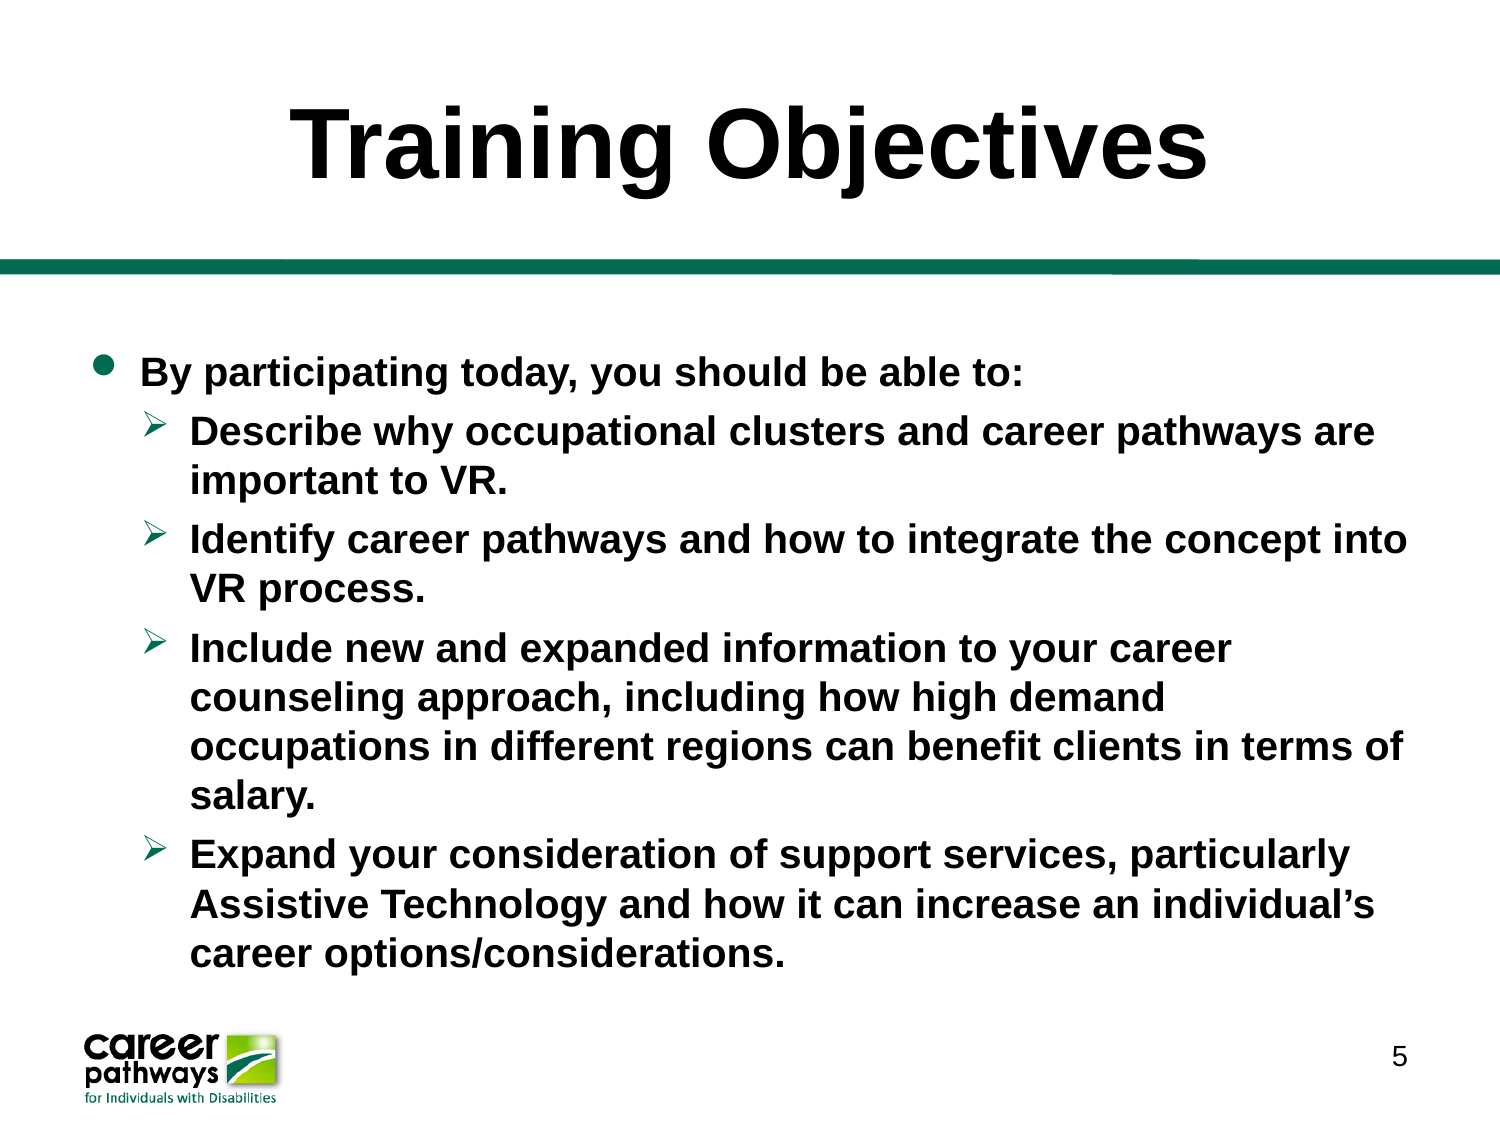

# Training Objectives
By participating today, you should be able to:
Describe why occupational clusters and career pathways are important to VR.
Identify career pathways and how to integrate the concept into VR process.
Include new and expanded information to your career counseling approach, including how high demand occupations in different regions can benefit clients in terms of salary.
Expand your consideration of support services, particularly Assistive Technology and how it can increase an individual’s career options/considerations.
5